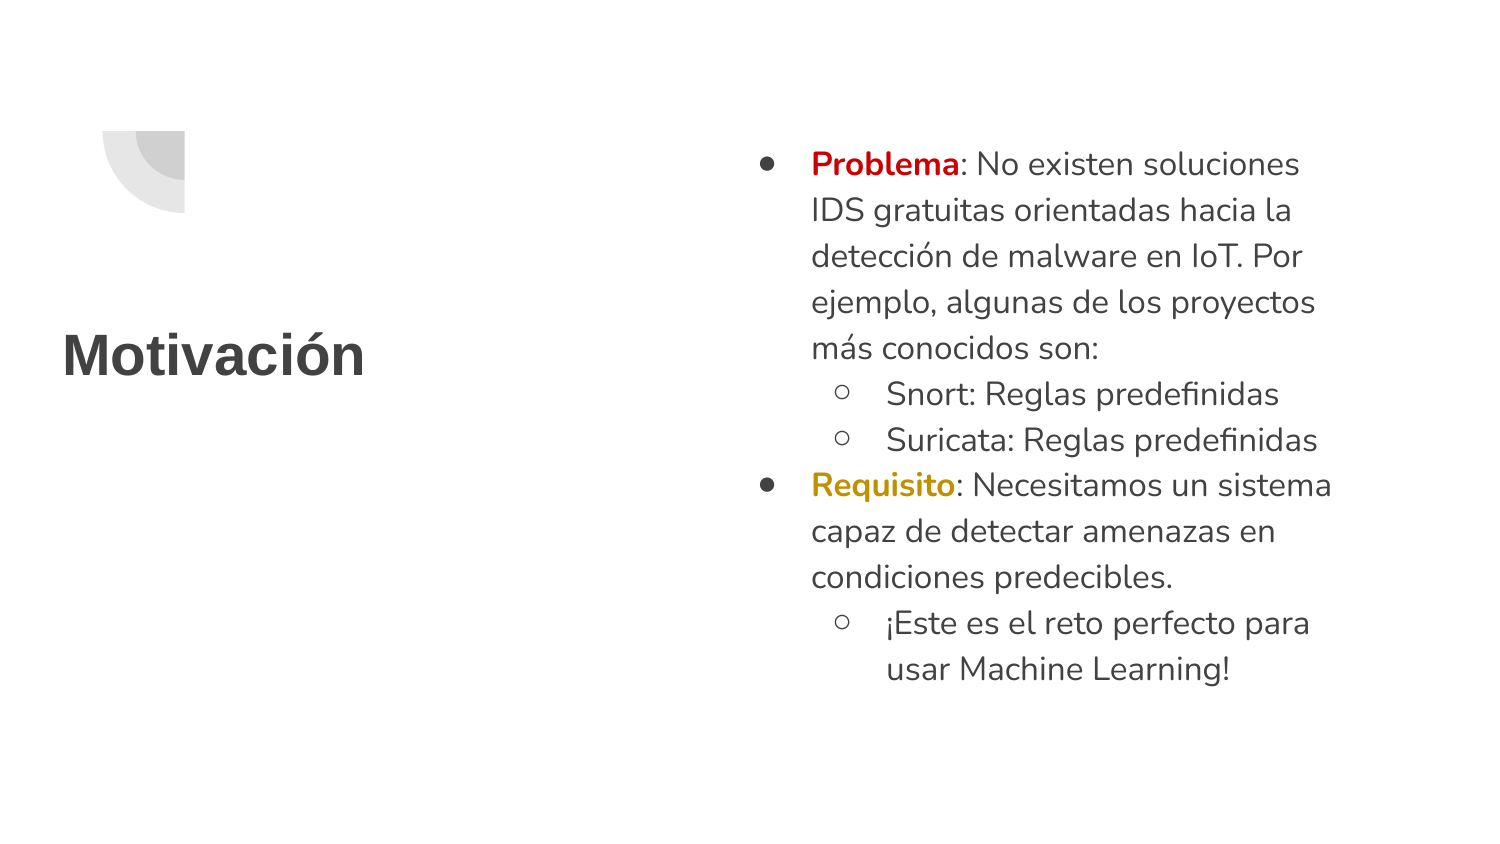

Problema: No existen soluciones IDS gratuitas orientadas hacia la detección de malware en IoT. Por ejemplo, algunas de los proyectos más conocidos son:
Snort: Reglas predefinidas
Suricata: Reglas predefinidas
Requisito: Necesitamos un sistema capaz de detectar amenazas en condiciones predecibles.
¡Este es el reto perfecto para usar Machine Learning!
# Motivación